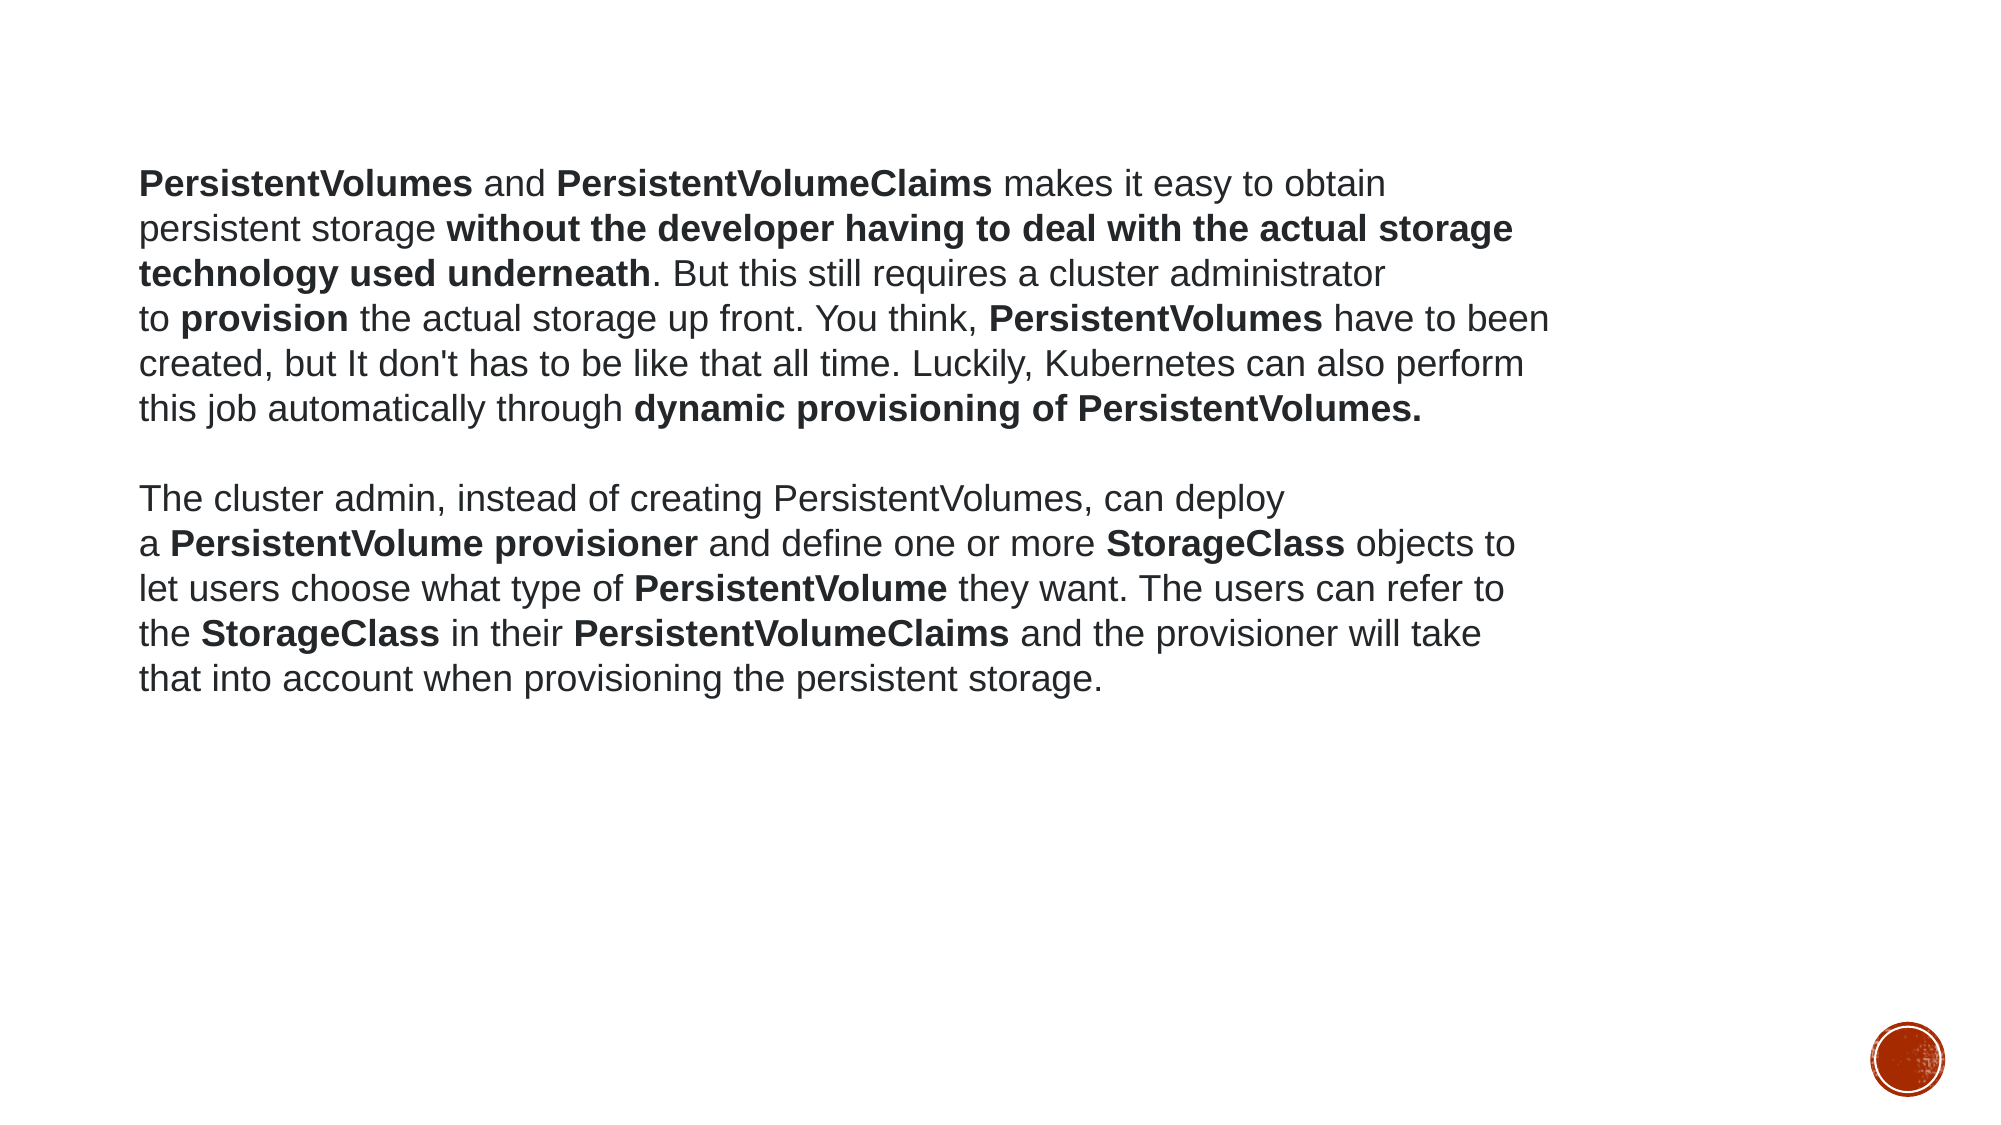

PersistentVolumes and PersistentVolumeClaims makes it easy to obtain persistent storage without the developer having to deal with the actual storage technology used underneath. But this still requires a cluster administrator to provision the actual storage up front. You think, PersistentVolumes have to been created, but It don't has to be like that all time. Luckily, Kubernetes can also perform this job automatically through dynamic provisioning of PersistentVolumes.
The cluster admin, instead of creating PersistentVolumes, can deploy a PersistentVolume provisioner and define one or more StorageClass objects to let users choose what type of PersistentVolume they want. The users can refer to the StorageClass in their PersistentVolumeClaims and the provisioner will take that into account when provisioning the persistent storage.